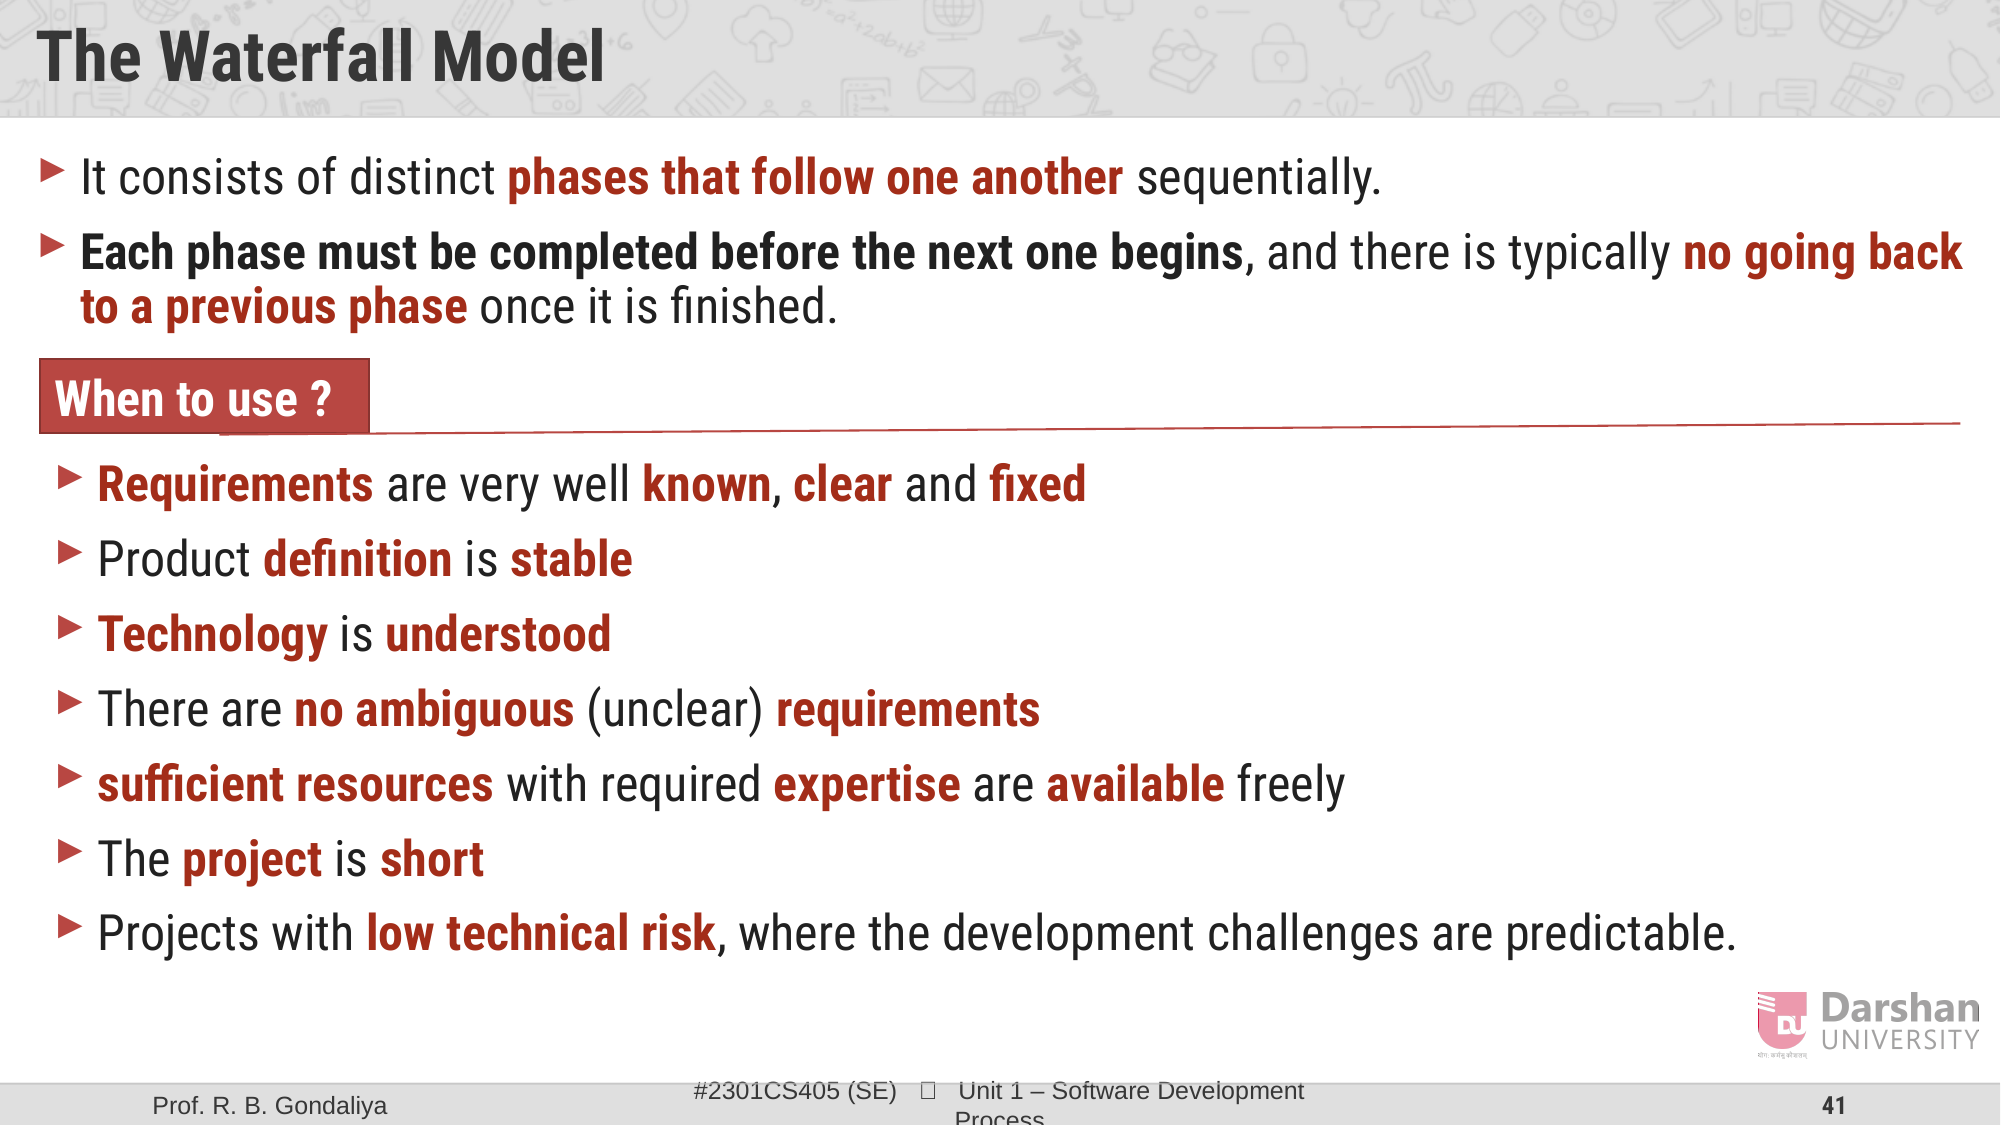

# The Waterfall Model
It consists of distinct phases that follow one another sequentially.
Each phase must be completed before the next one begins, and there is typically no going back to a previous phase once it is finished.
When to use ?
Requirements are very well known, clear and fixed
Product definition is stable
Technology is understood
There are no ambiguous (unclear) requirements
sufficient resources with required expertise are available freely
The project is short
Projects with low technical risk, where the development challenges are predictable.